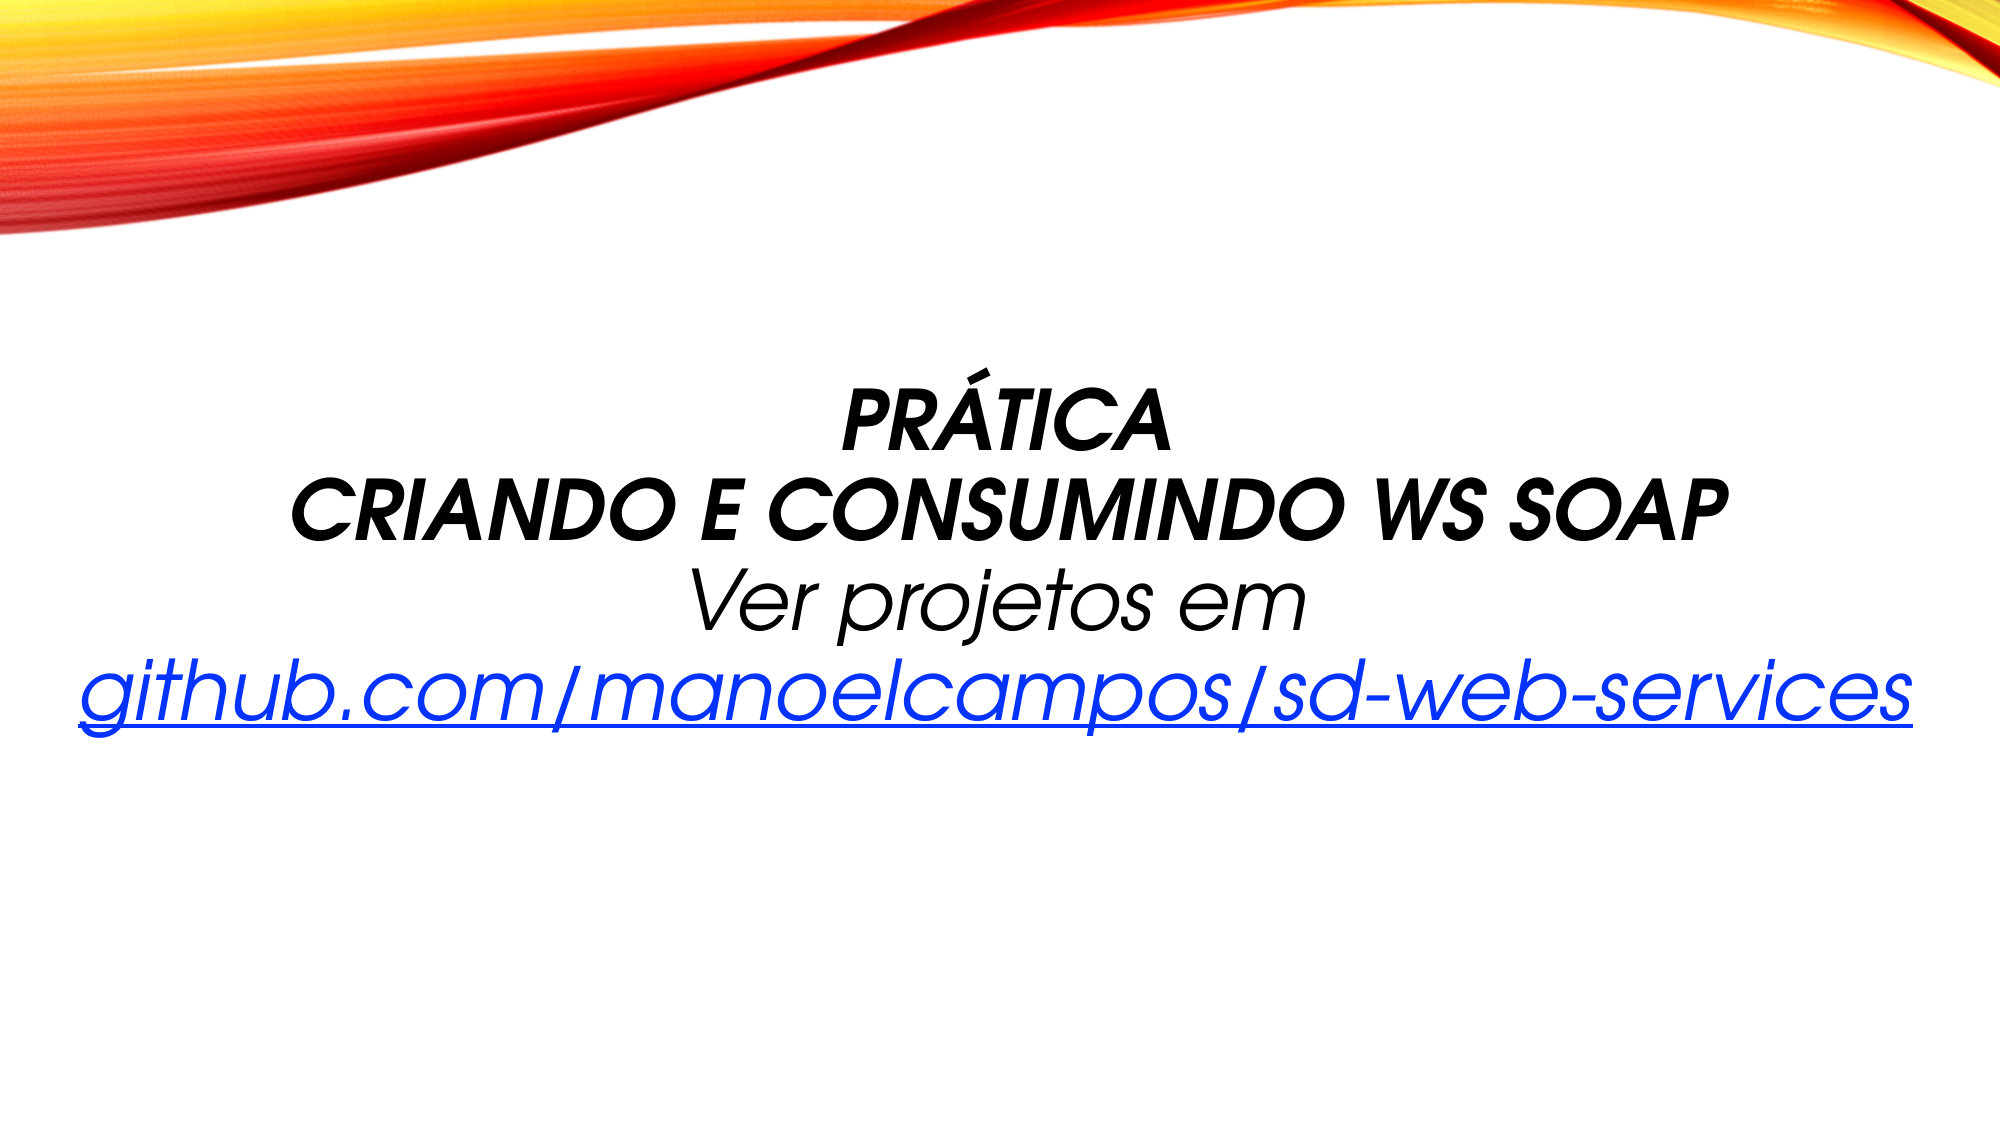

# prática Criando e consumindo ws soap Ver projetos em github.com/manoelcampos/sd-web-services